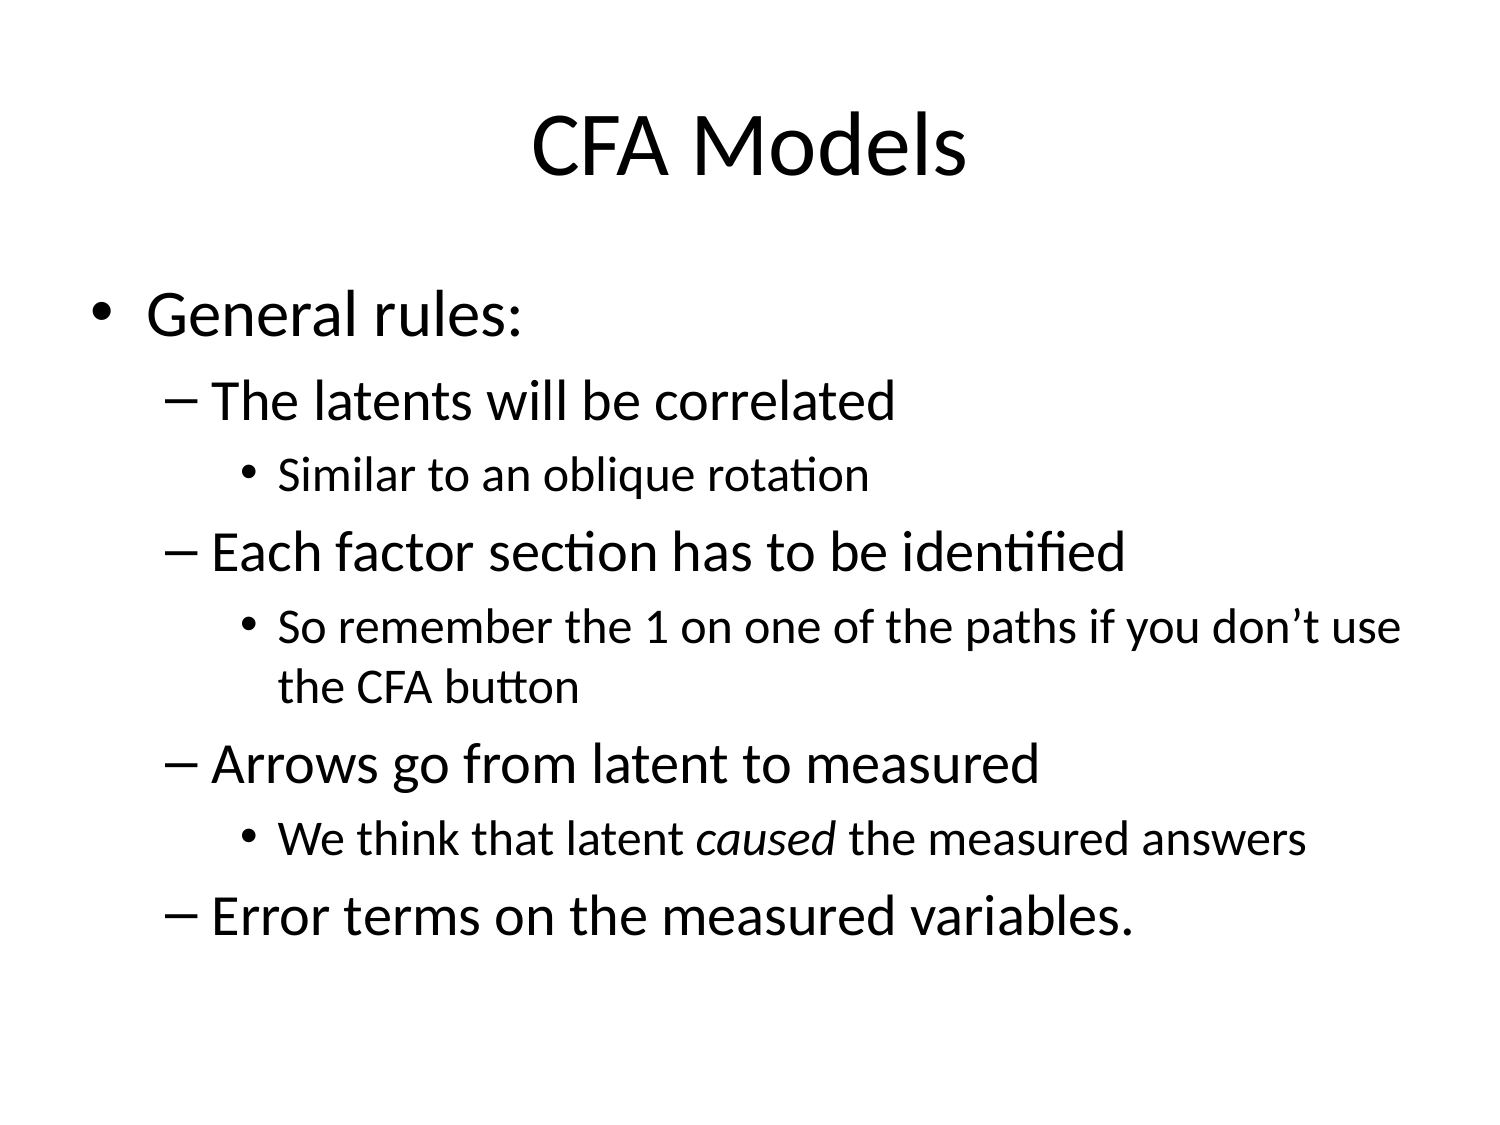

# CFA Models
General rules:
The latents will be correlated
Similar to an oblique rotation
Each factor section has to be identified
So remember the 1 on one of the paths if you don’t use the CFA button
Arrows go from latent to measured
We think that latent caused the measured answers
Error terms on the measured variables.